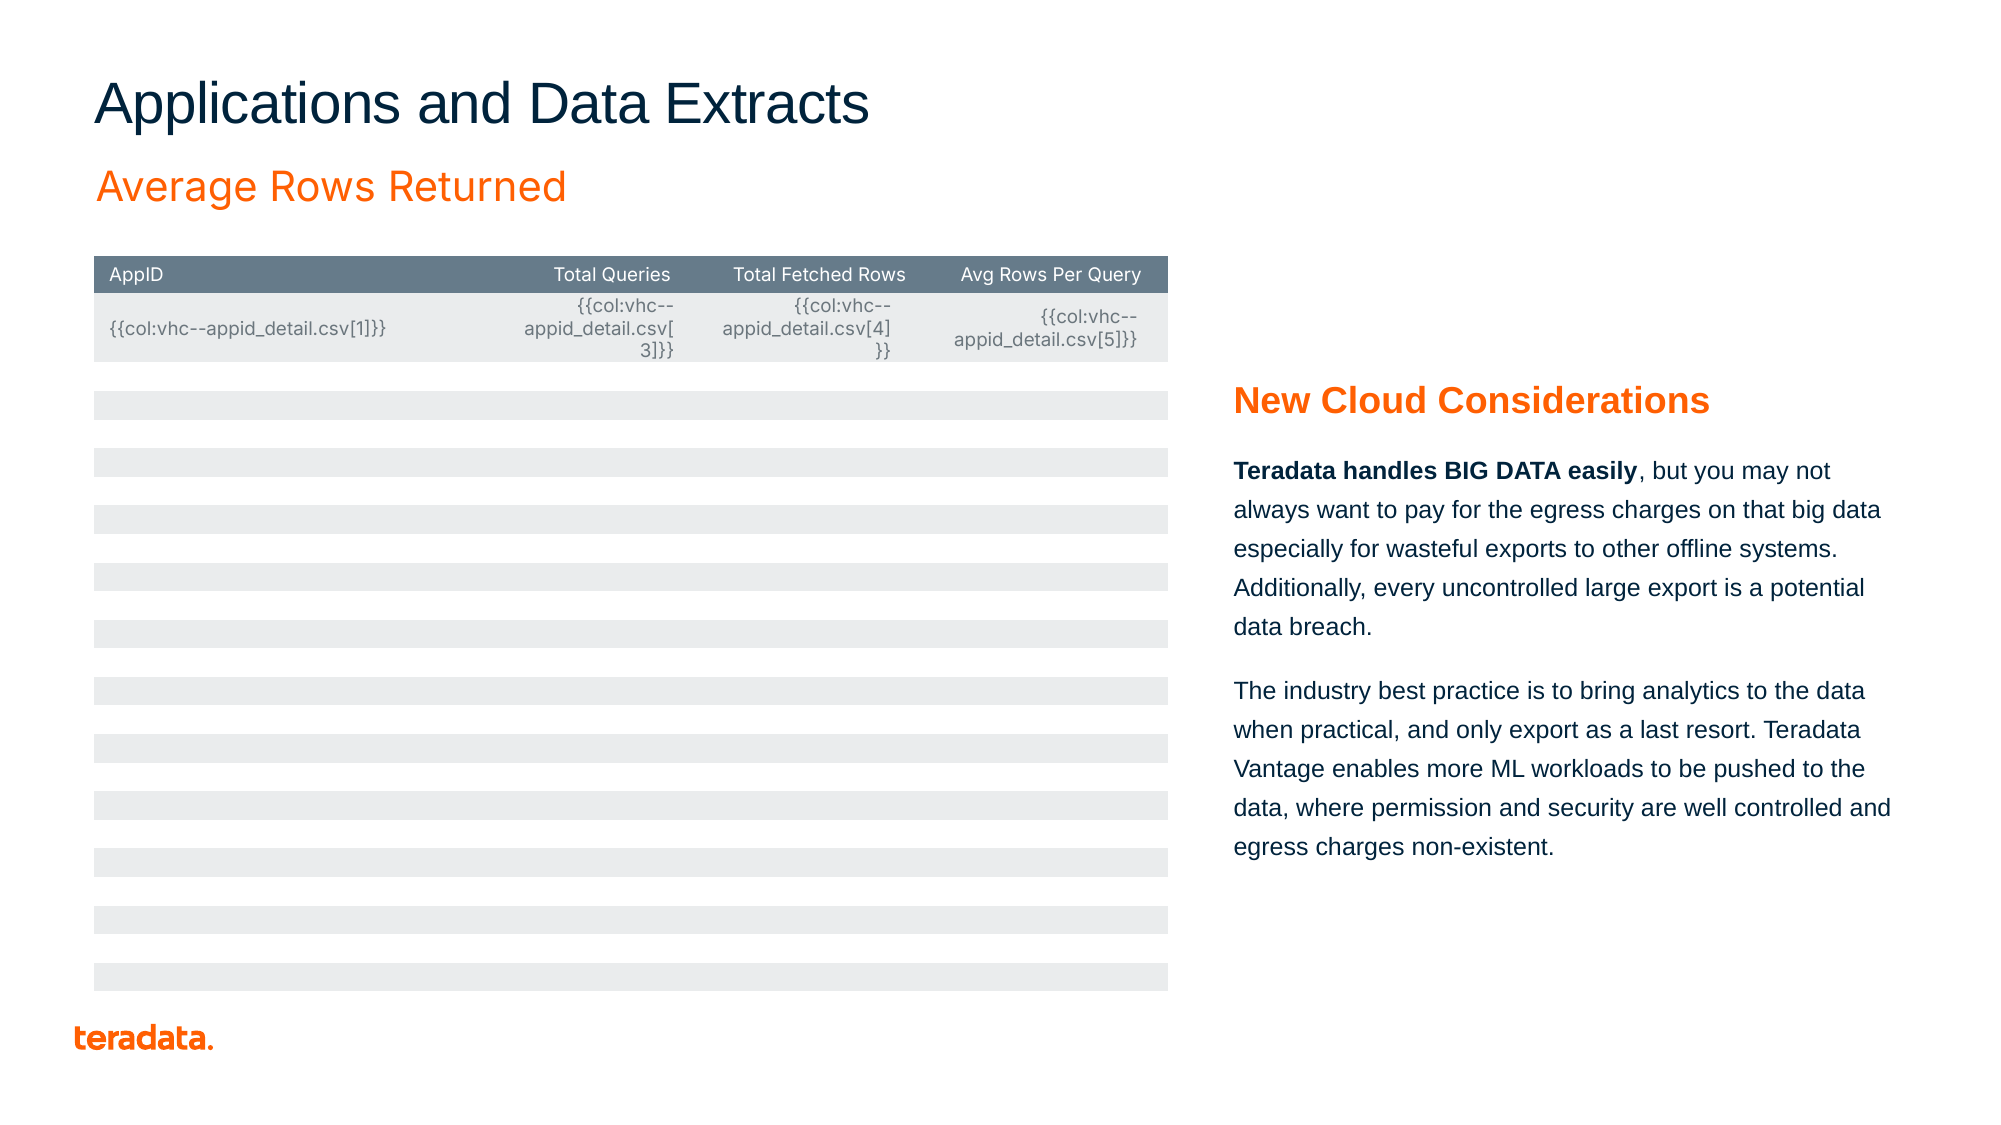

# Applications and Data Extracts
Average Rows Returned
| AppID | Total Queries | Total Fetched Rows | Avg Rows Per Query |
| --- | --- | --- | --- |
| {{col:vhc--appid\_detail.csv[1]}} | {{col:vhc--appid\_detail.csv[3]}} | {{col:vhc--appid\_detail.csv[4]}} | {{col:vhc--appid\_detail.csv[5]}} |
|  |  |  |  |
|  |  |  |  |
|  |  |  |  |
|  |  |  |  |
|  |  |  |  |
|  |  |  |  |
|  |  |  |  |
|  |  |  |  |
|  |  |  |  |
|  |  |  |  |
|  |  |  |  |
|  |  |  |  |
|  |  |  |  |
|  |  |  |  |
|  |  |  |  |
|  |  |  |  |
|  |  |  |  |
|  |  |  |  |
|  |  |  |  |
|  |  |  |  |
|  |  |  |  |
|  |  |  |  |
|  |  |  |  |
New Cloud Considerations
Teradata handles BIG DATA easily, but you may not always want to pay for the egress charges on that big data especially for wasteful exports to other offline systems.  Additionally, every uncontrolled large export is a potential data breach.
The industry best practice is to bring analytics to the data when practical, and only export as a last resort. Teradata Vantage enables more ML workloads to be pushed to the data, where permission and security are well controlled and egress charges non-existent.